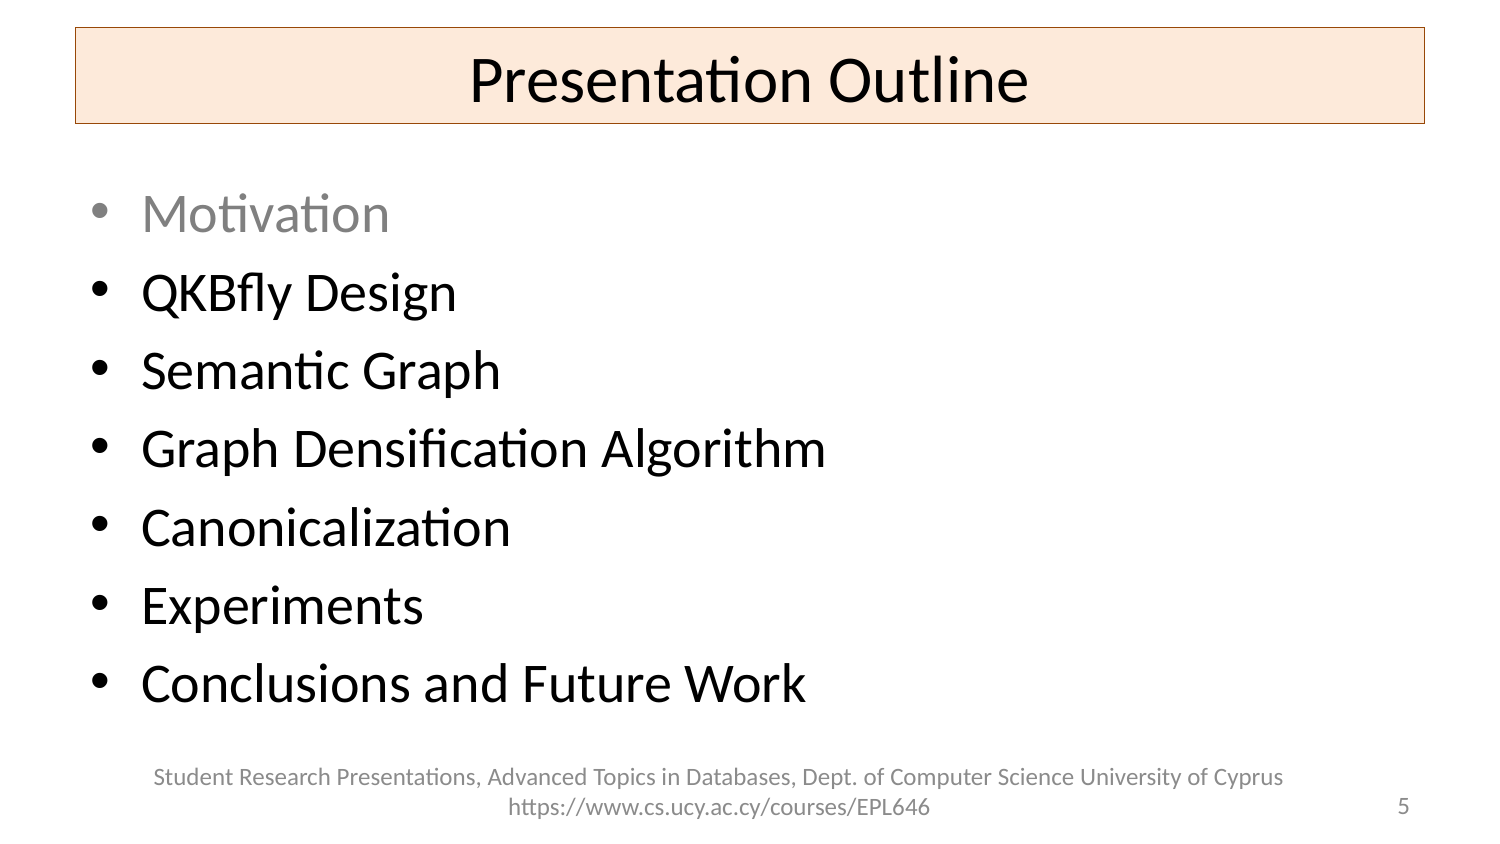

# Presentation Outline
Motivation
QKBﬂy Design
Semantic Graph
Graph Densification Algorithm
Canonicalization
Experiments
Conclusions and Future Work
Student Research Presentations, Advanced Topics in Databases, Dept. of Computer Science University of Cyprus https://www.cs.ucy.ac.cy/courses/EPL646
5